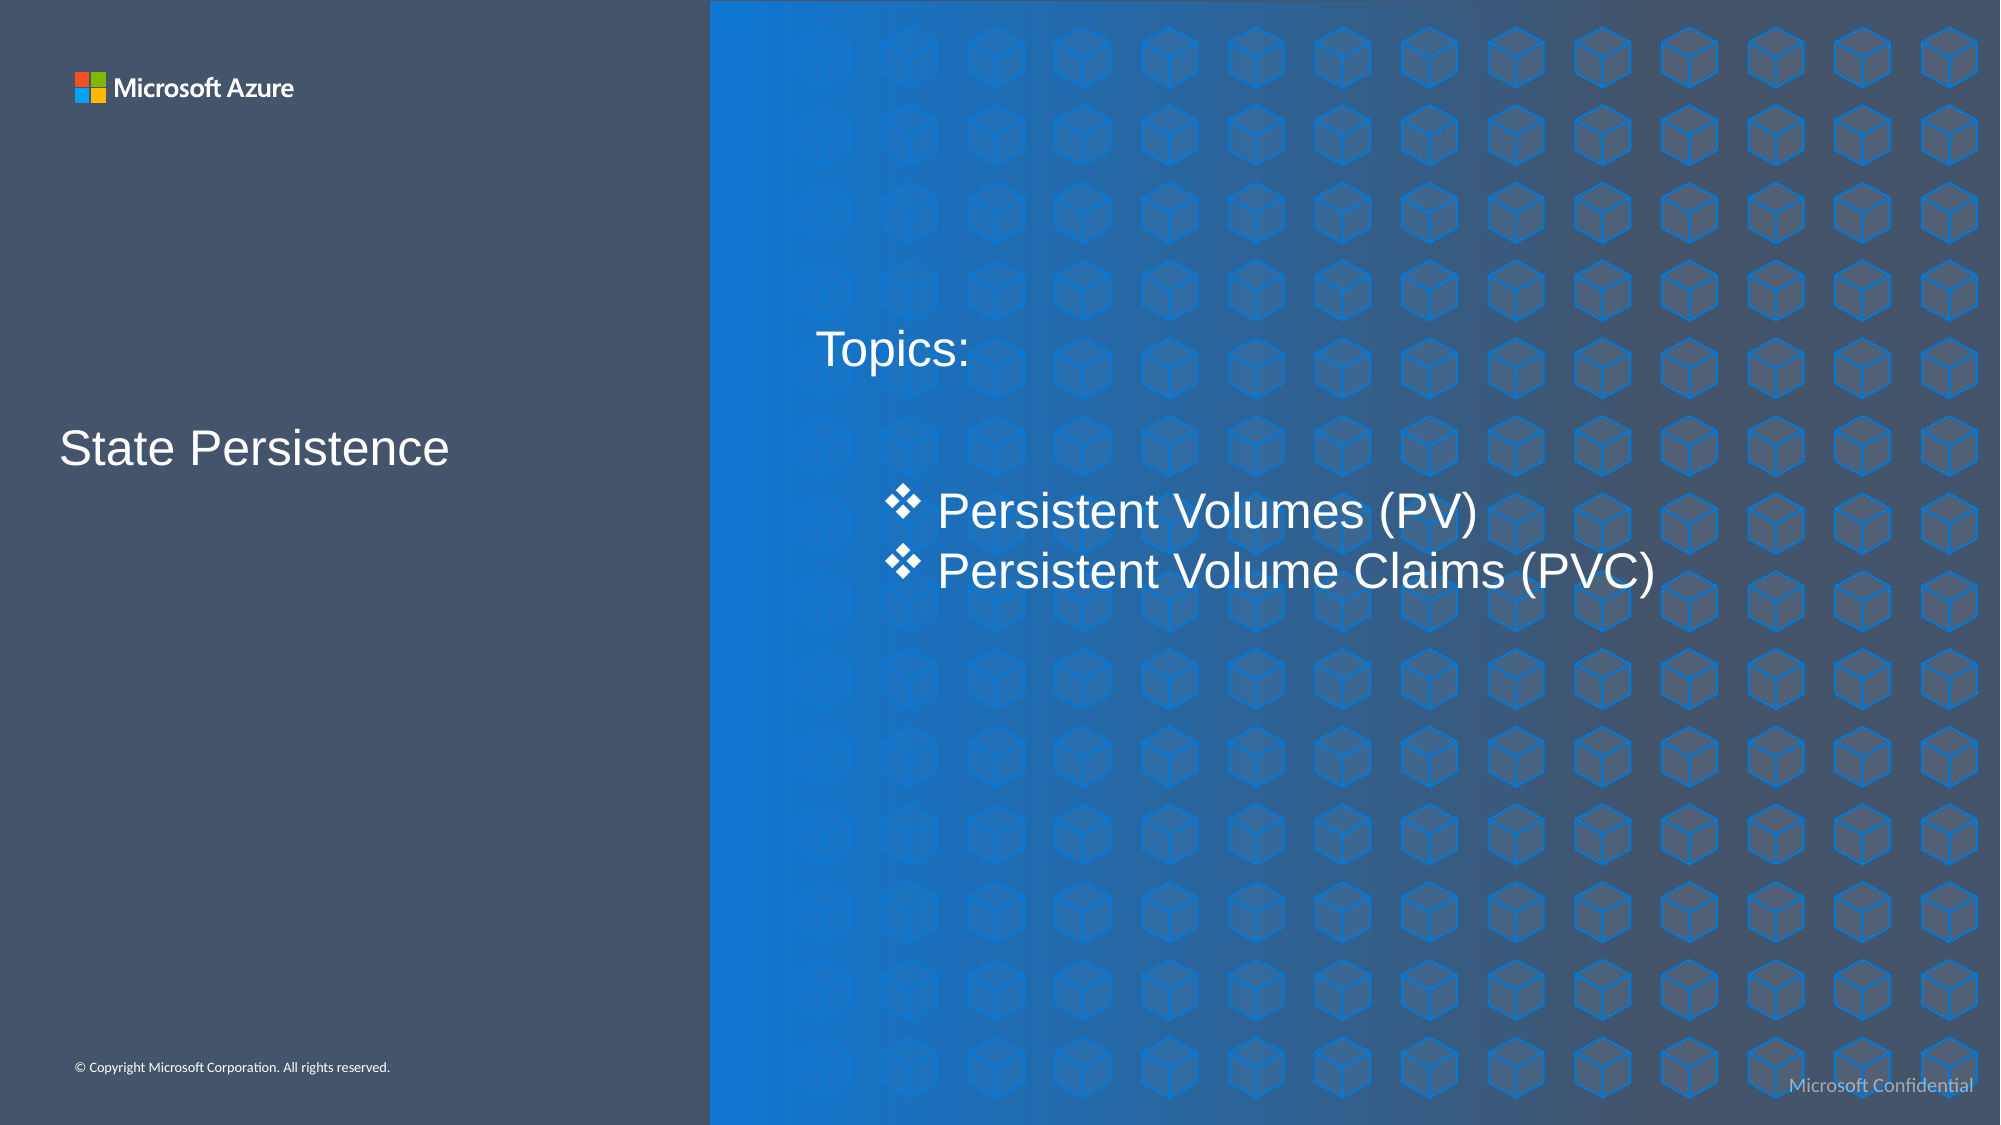

Topics:
State Persistence

Persistent Volumes (PV)
Persistent Volume Claims (PVC)

Microsoft Confidential